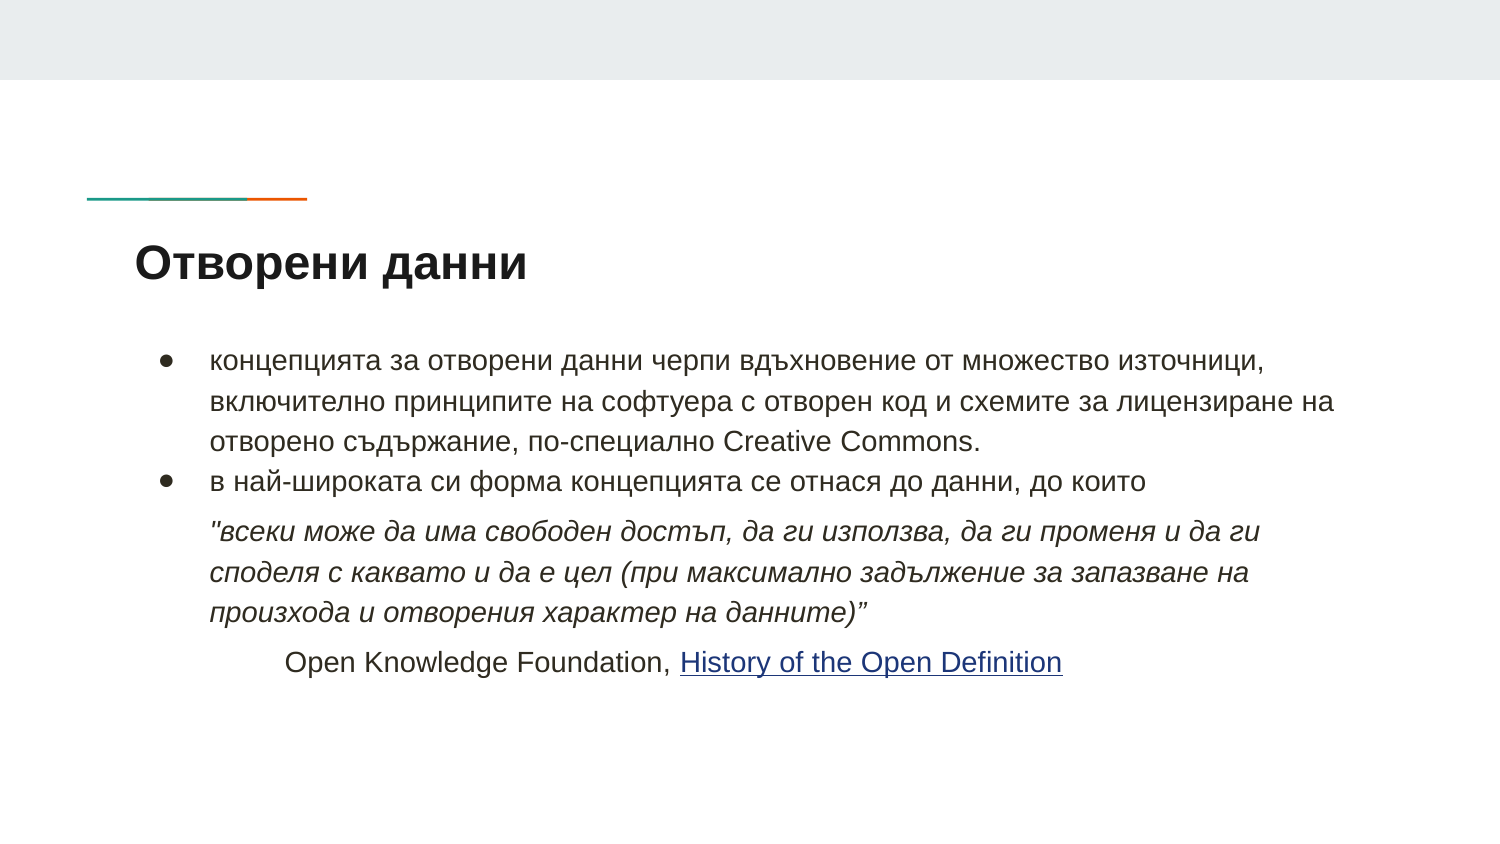

# Отворени данни
концепцията за отворени данни черпи вдъхновение от множество източници, включително принципите на софтуера с отворен код и схемите за лицензиране на отворено съдържание, по-специално Creative Commons.
в най-широката си форма концепцията се отнася до данни, до които
"всеки може да има свободен достъп, да ги използва, да ги променя и да ги споделя с каквато и да е цел (при максимално задължение за запазване на произхода и отворения характер на данните)”
Open Knowledge Foundation, History of the Open Definition